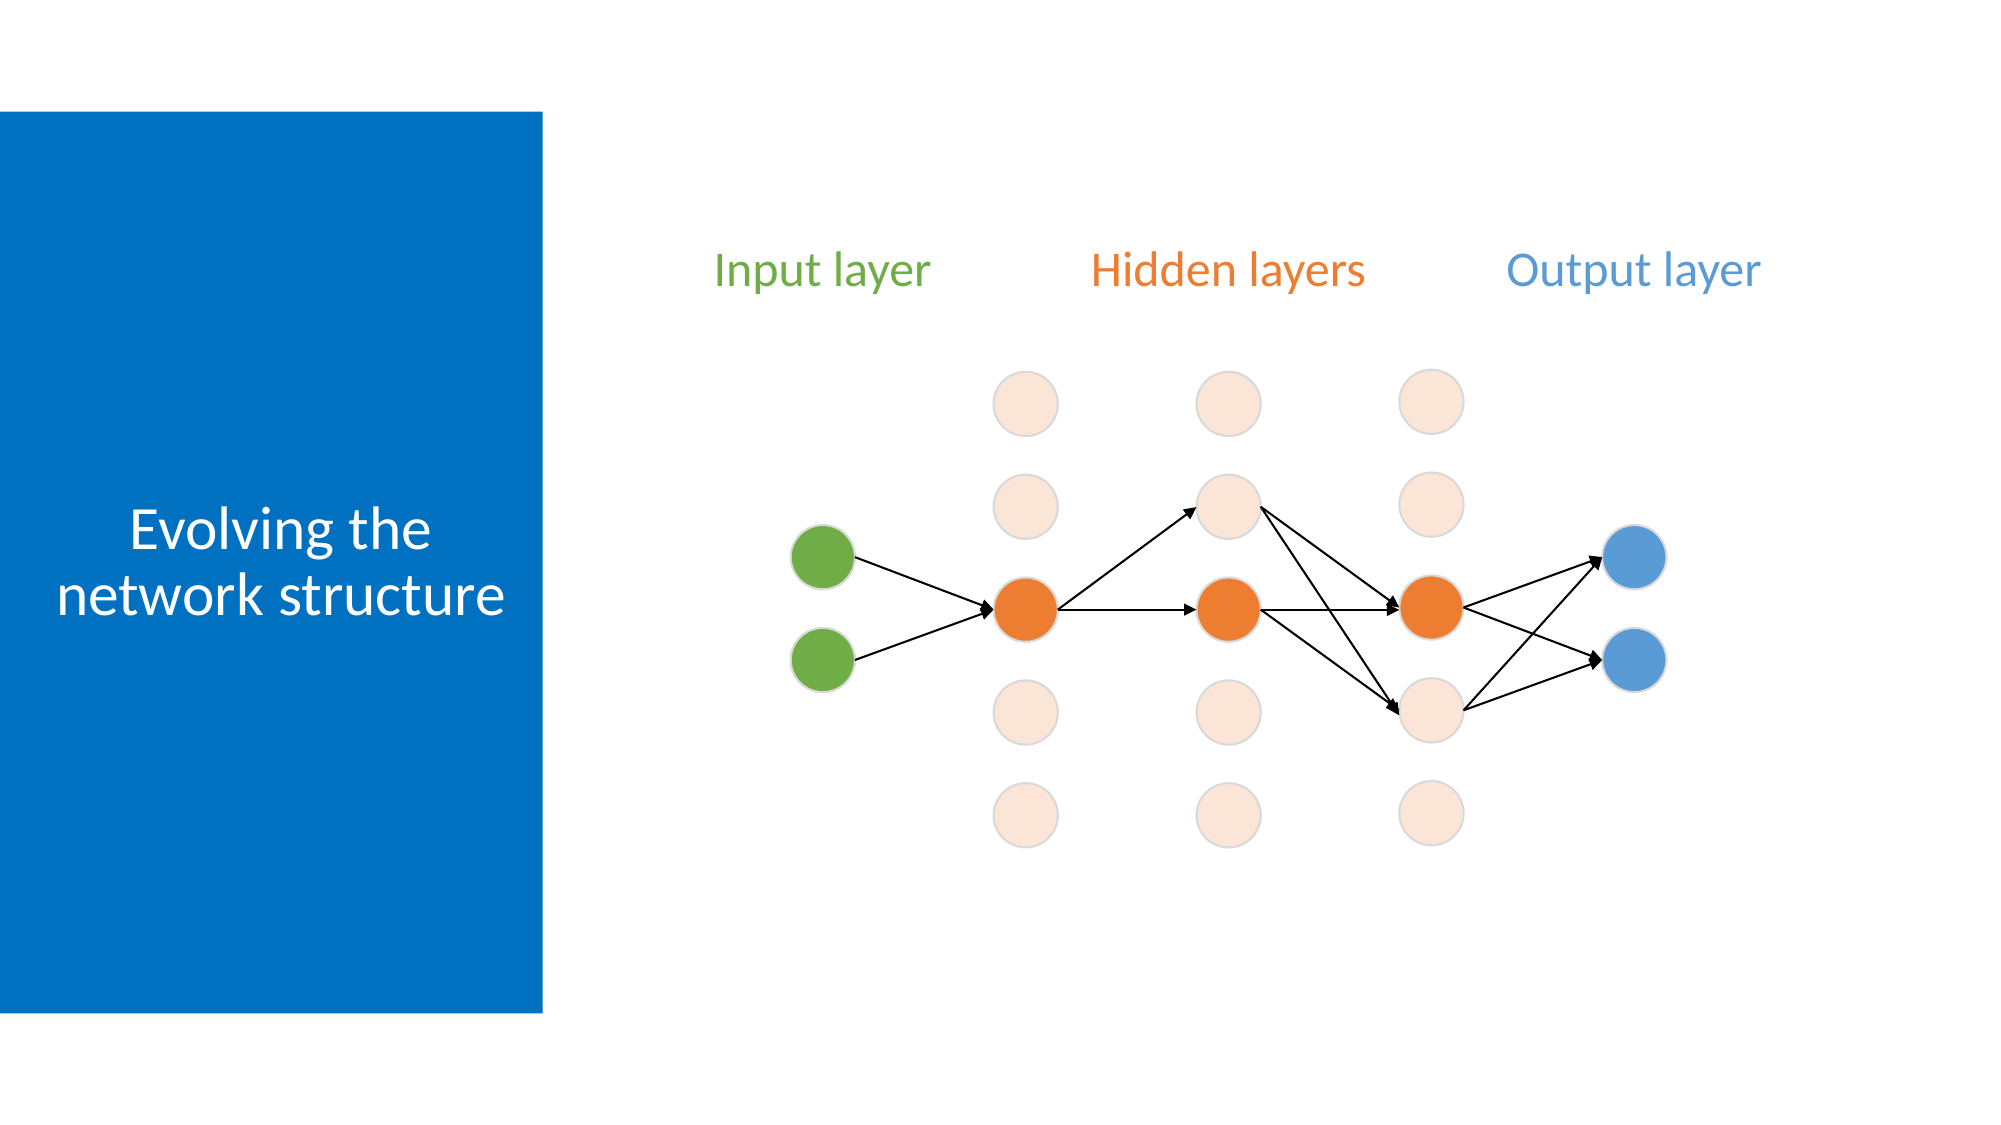

Input layer
Hidden layers
Output layer

# Evolving the network structure